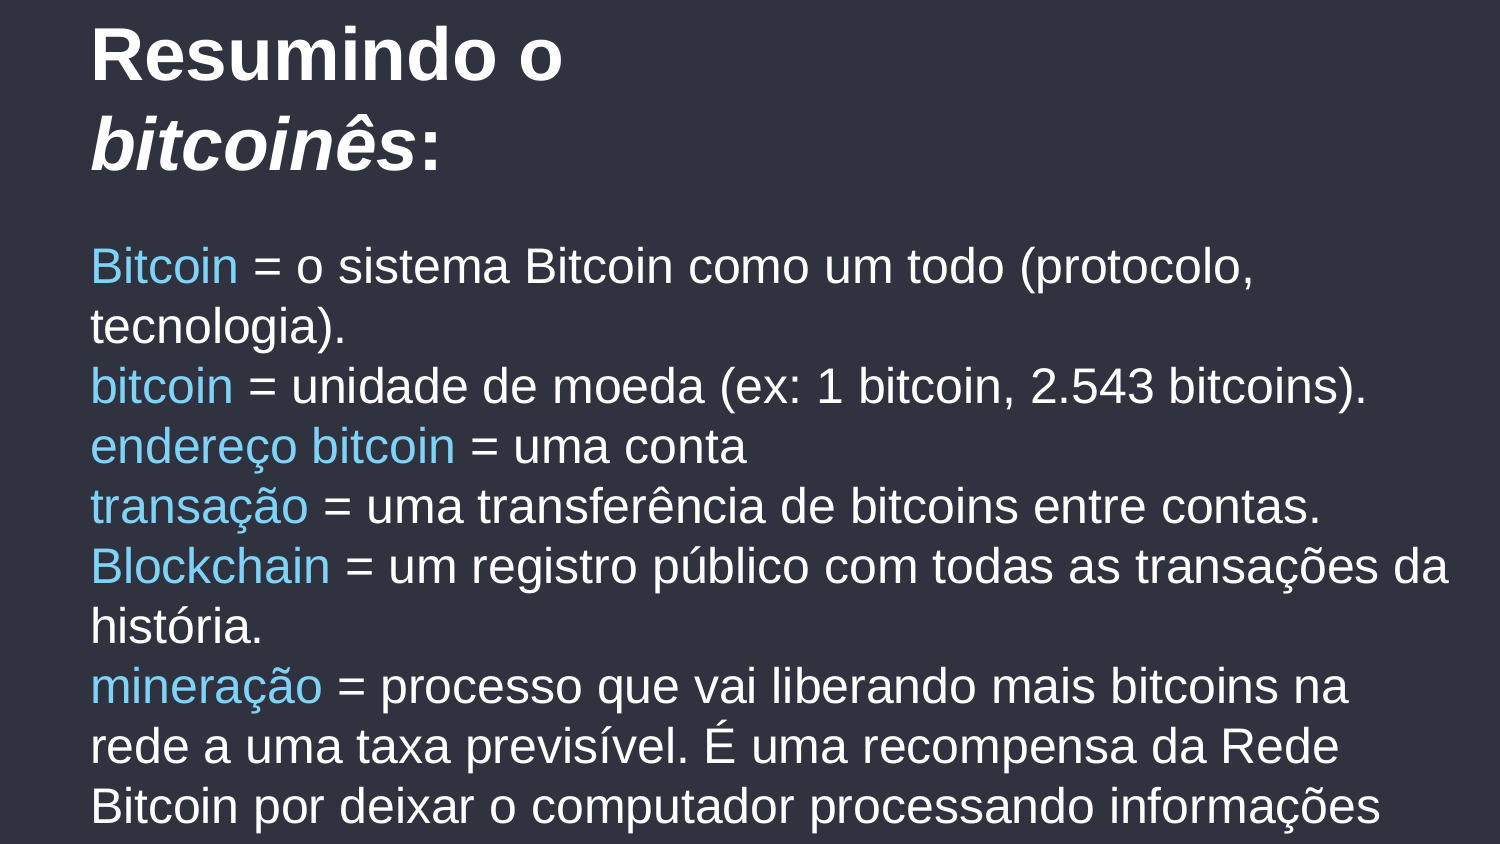

Resumindo o bitcoinês:
# Bitcoin = o sistema Bitcoin como um todo (protocolo, tecnologia).
bitcoin = unidade de moeda (ex: 1 bitcoin, 2.543 bitcoins).
endereço bitcoin = uma conta
transação = uma transferência de bitcoins entre contas.
Blockchain = um registro público com todas as transações da história.
mineração = processo que vai liberando mais bitcoins na rede a uma taxa previsível. É uma recompensa da Rede Bitcoin por deixar o computador processando informações importantes para o sistema.